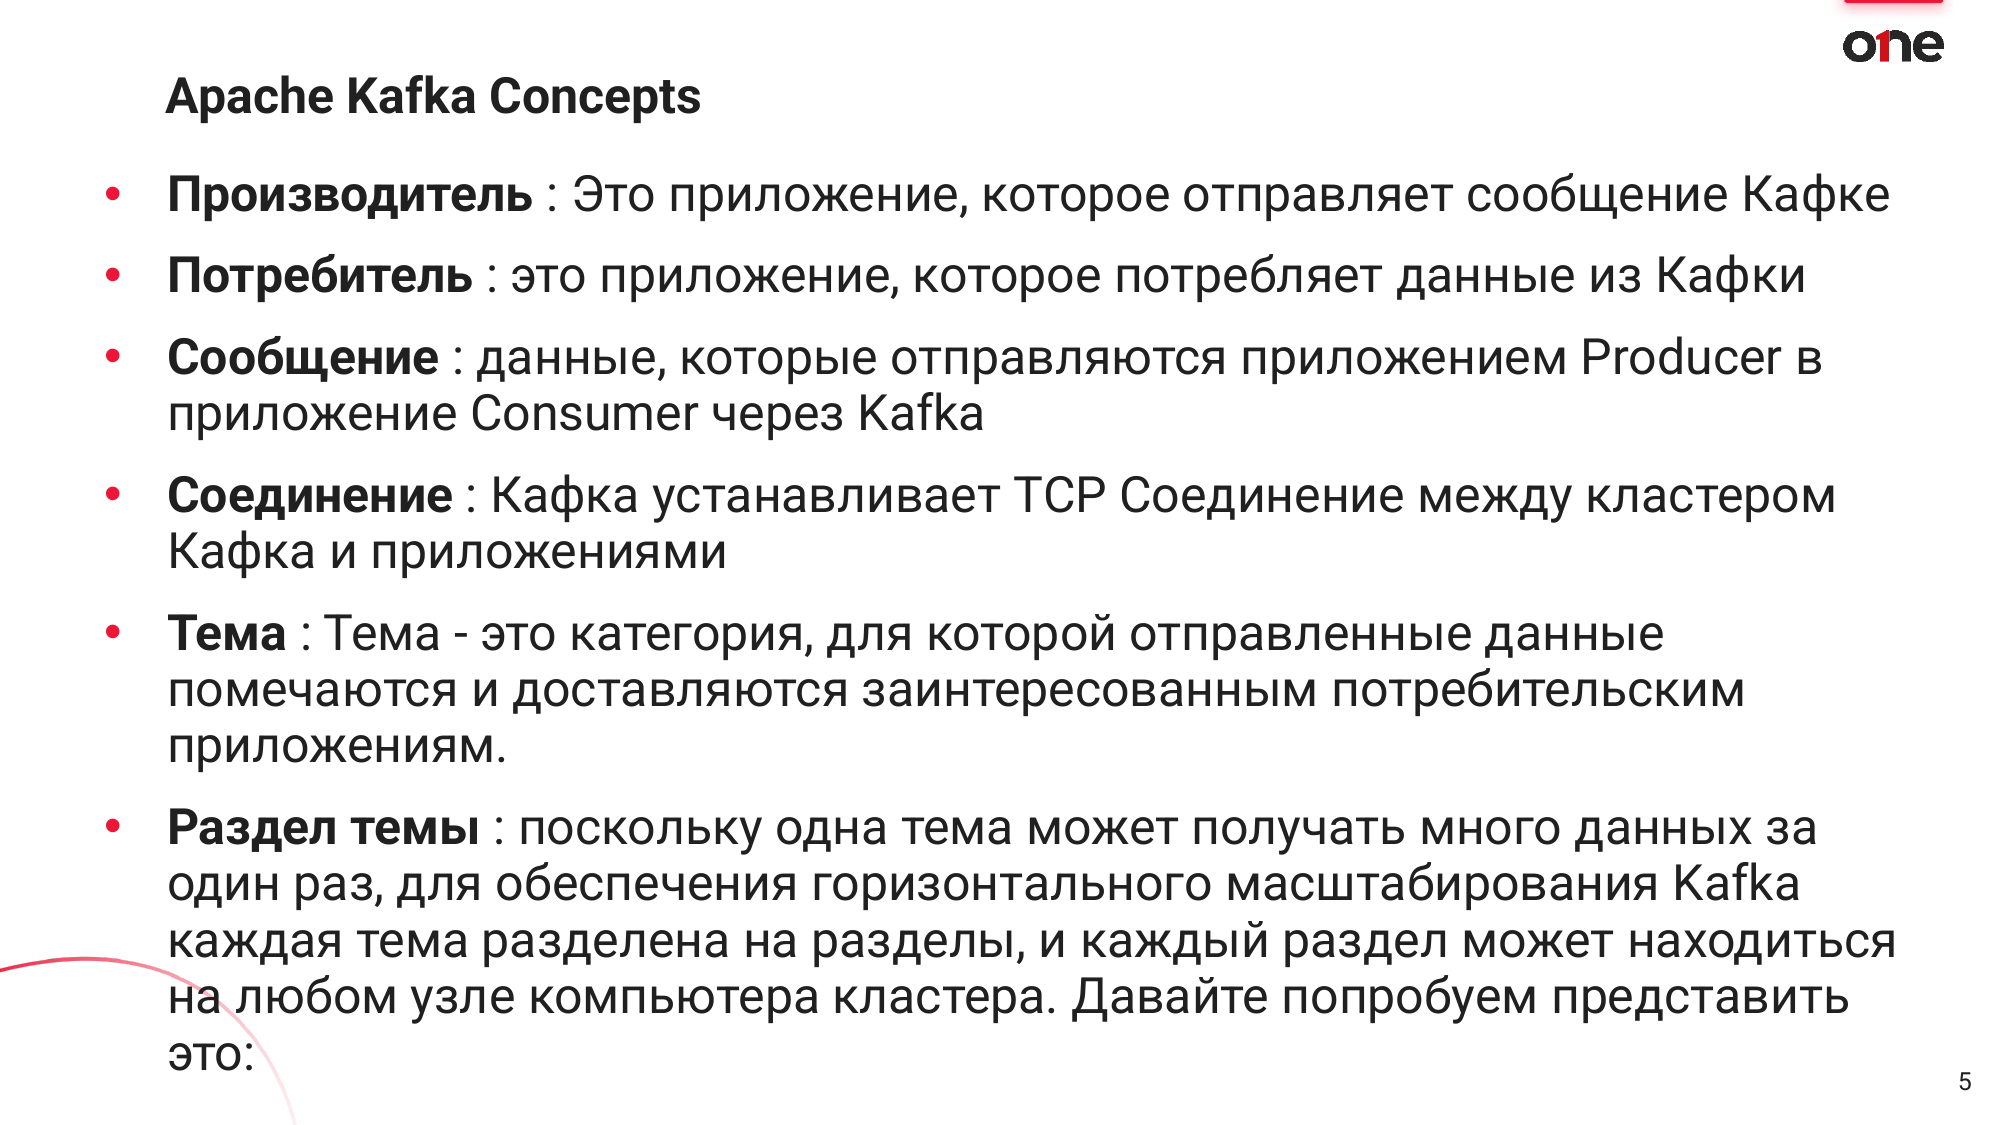

# Apache Kafka Concepts
Производитель : Это приложение, которое отправляет сообщение Кафке
Потребитель : это приложение, которое потребляет данные из Кафки
Сообщение : данные, которые отправляются приложением Producer в приложение Consumer через Kafka
Соединение : Кафка устанавливает TCP Соединение между кластером Кафка и приложениями
Тема : Тема - это категория, для которой отправленные данные помечаются и доставляются заинтересованным потребительским приложениям.
Раздел темы : поскольку одна тема может получать много данных за один раз, для обеспечения горизонтального масштабирования Kafka каждая тема разделена на разделы, и каждый раздел может находиться на любом узле компьютера кластера. Давайте попробуем представить это:
5